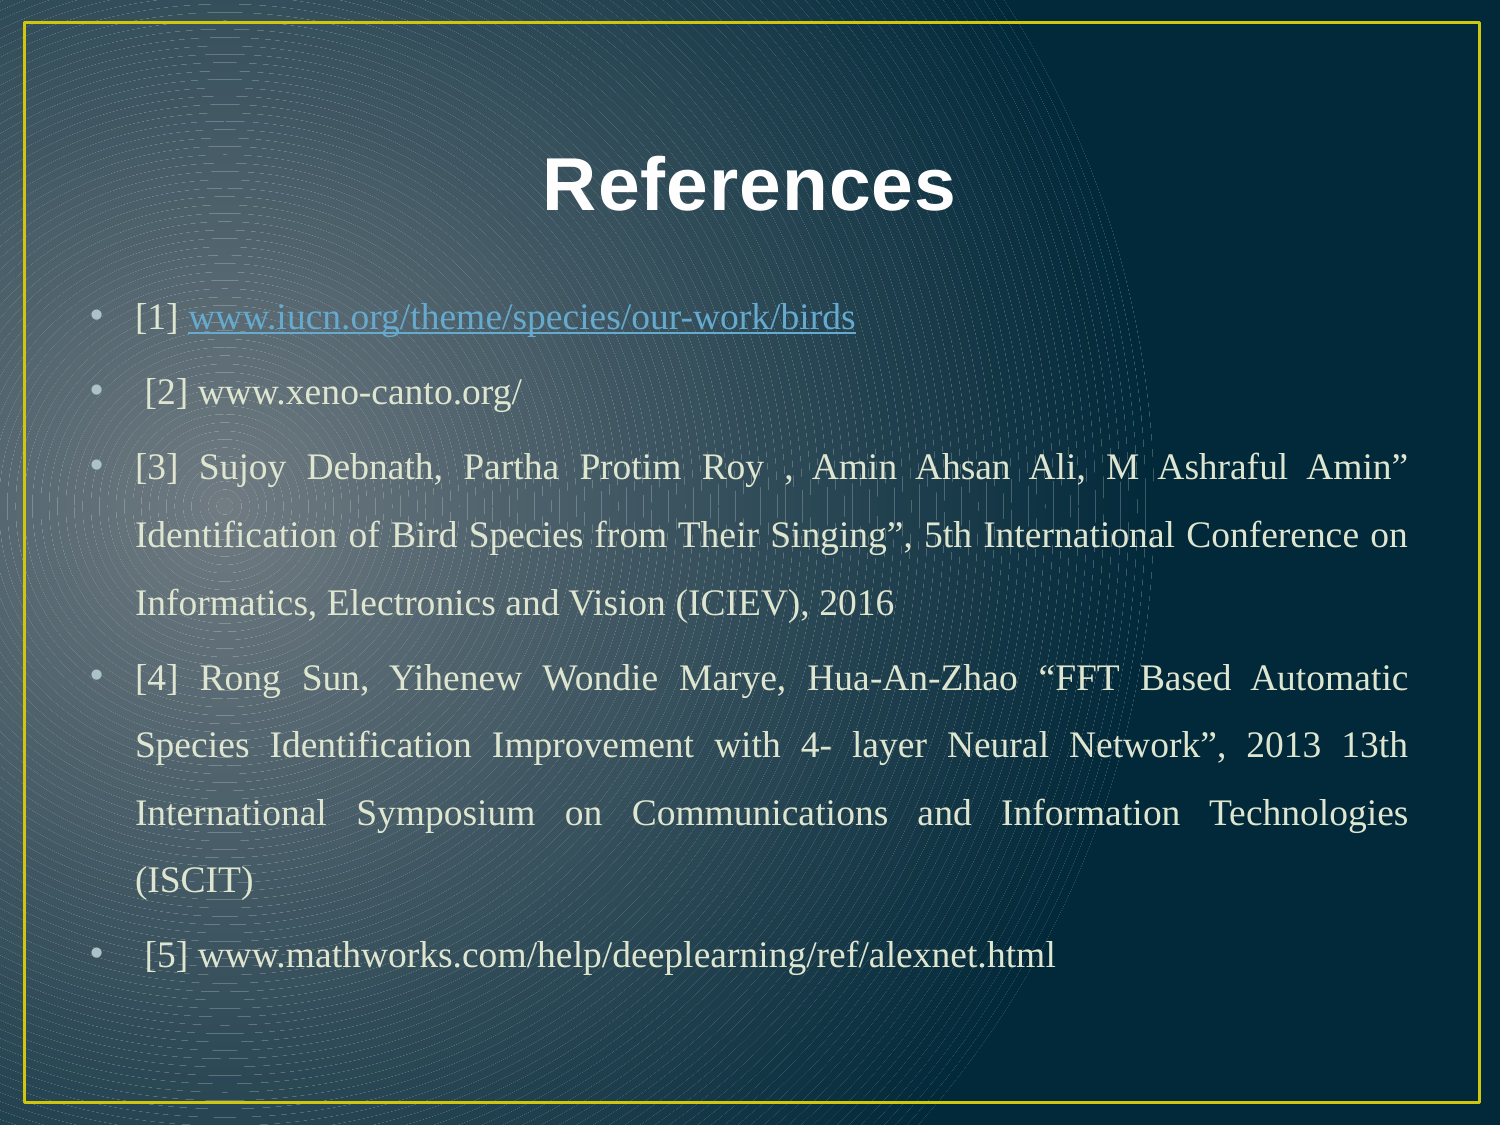

# References
[1] www.iucn.org/theme/species/our-work/birds
 [2] www.xeno-canto.org/
[3] Sujoy Debnath, Partha Protim Roy , Amin Ahsan Ali, M Ashraful Amin” Identification of Bird Species from Their Singing”, 5th International Conference on Informatics, Electronics and Vision (ICIEV), 2016
[4] Rong Sun, Yihenew Wondie Marye, Hua-An-Zhao “FFT Based Automatic Species Identification Improvement with 4- layer Neural Network”, 2013 13th International Symposium on Communications and Information Technologies (ISCIT)
 [5] www.mathworks.com/help/deeplearning/ref/alexnet.html